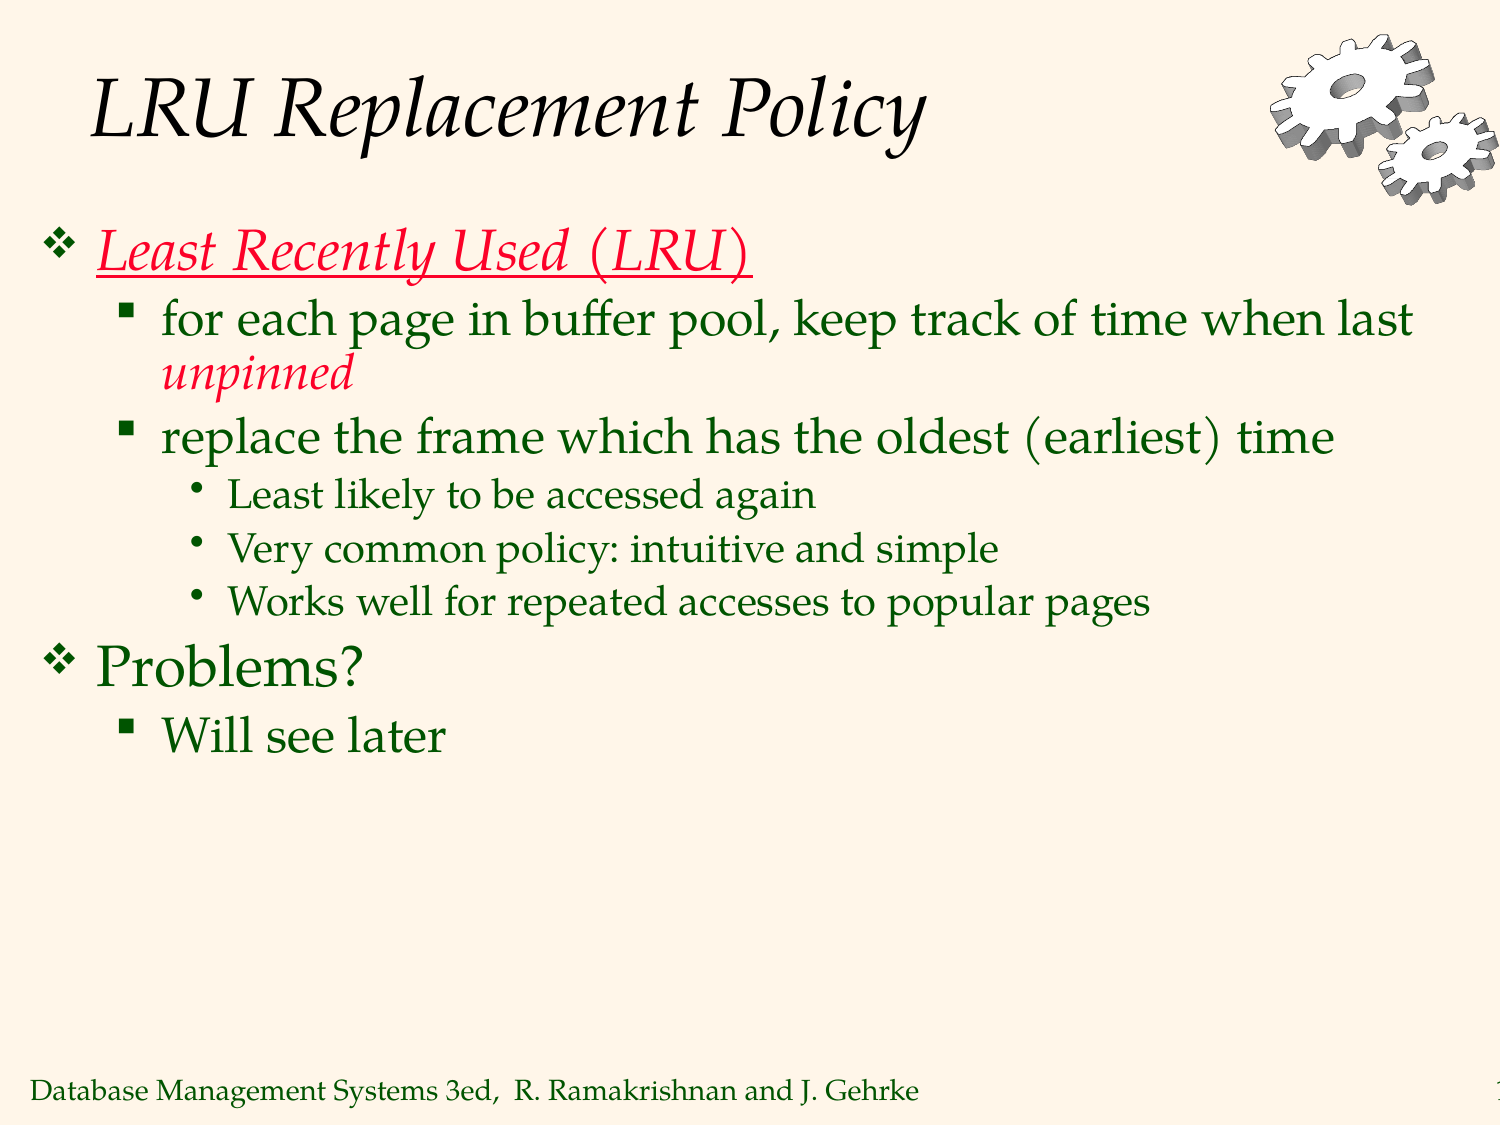

# LRU Replacement Policy
Least Recently Used (LRU)
for each page in buffer pool, keep track of time when last unpinned
replace the frame which has the oldest (earliest) time
Least likely to be accessed again
Very common policy: intuitive and simple
Works well for repeated accesses to popular pages
Problems?
Will see later